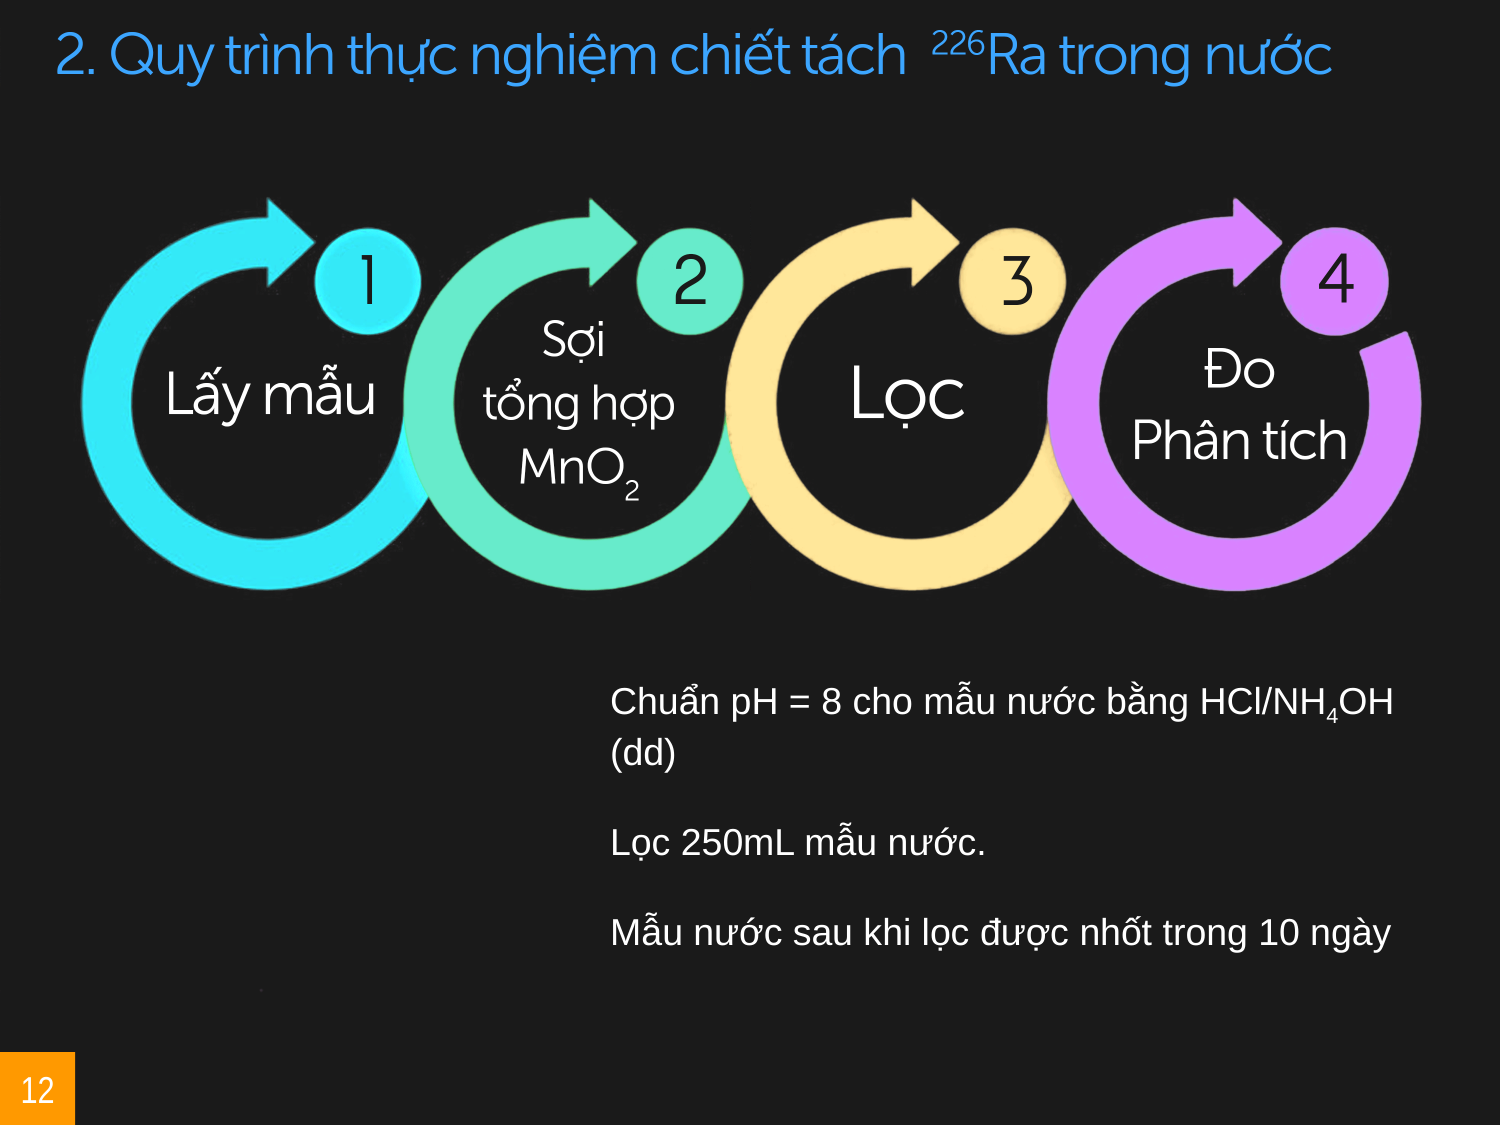

Chuẩn pH = 8 cho mẫu nước bằng HCl/NH4OH (dd)

Lọc 250mL mẫu nước.

Mẫu nước sau khi lọc được nhốt trong 10 ngày
12